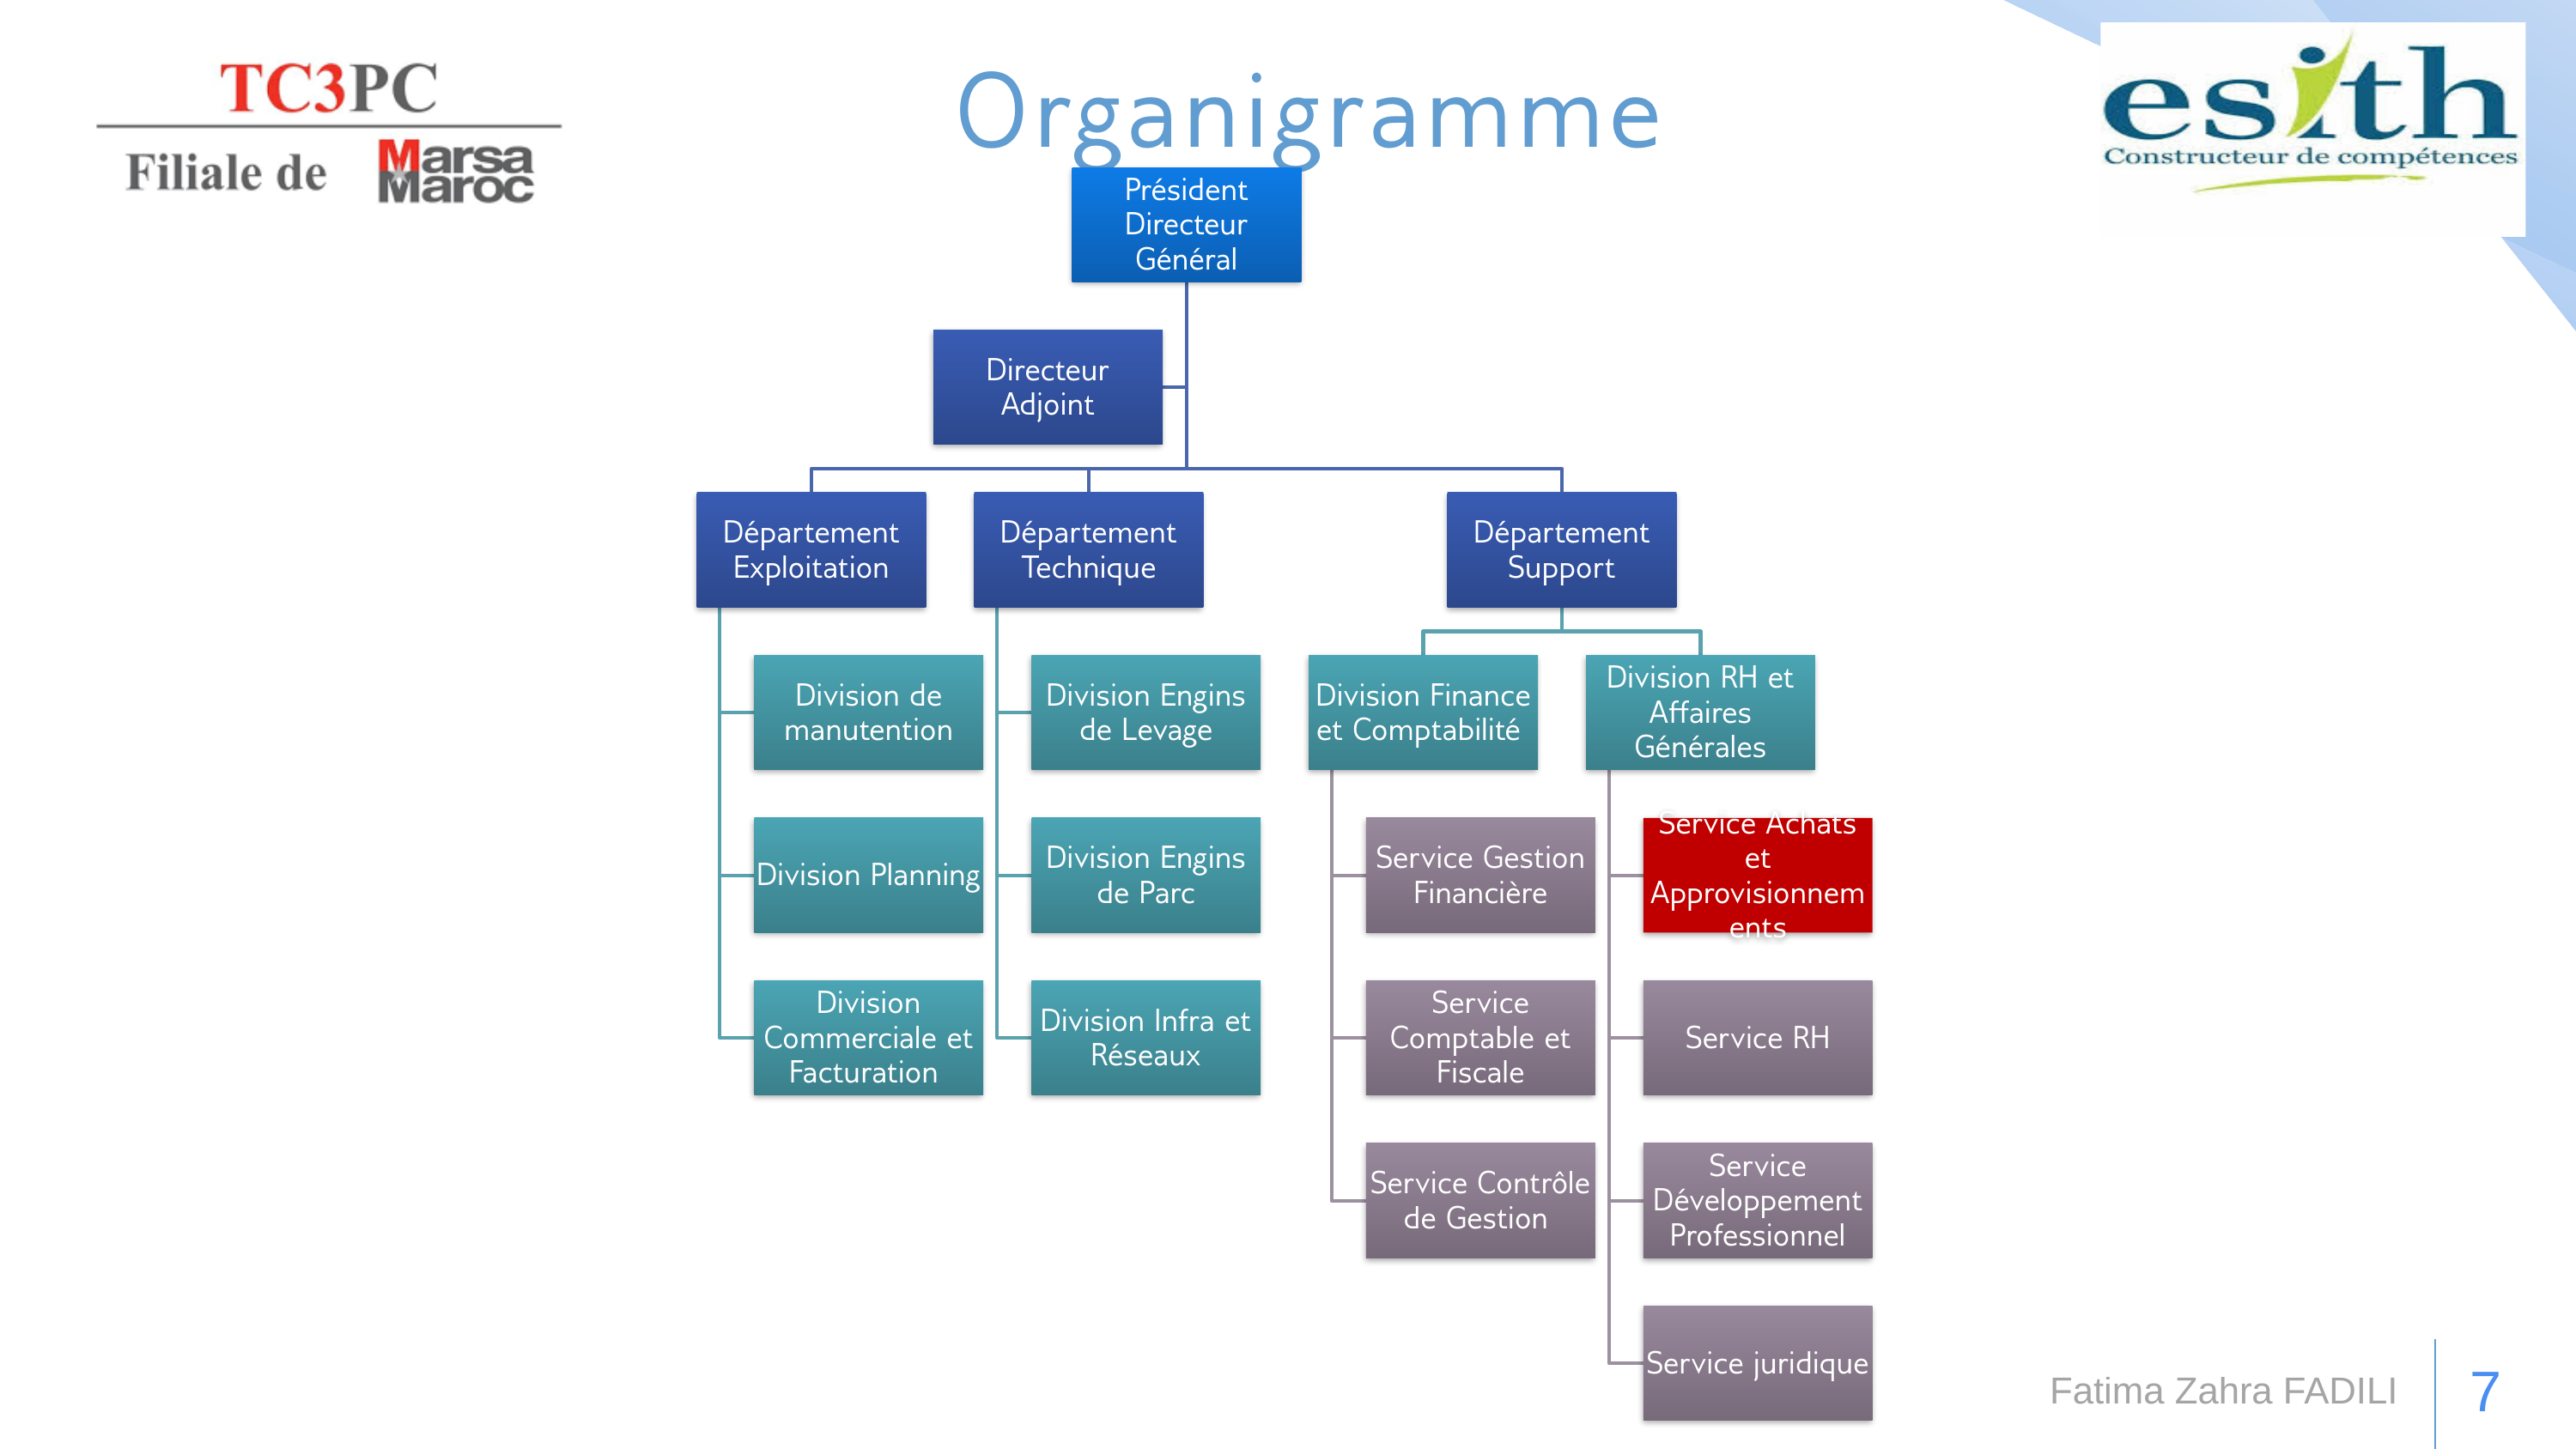

Organigramme
Président Directeur Général
Département Exploitation
Division de manutention
Division Planning
Division Commerciale et Facturation
Département Technique
Division Engins de Levage
Division Engins de Parc
Division Infra et Réseaux
Département Support
Division Finance et Comptabilité
Service Gestion Financière
Service Comptable et Fiscale
Service Contrôle de Gestion
Division RH et Affaires Générales
Service Achats et Approvisionnements
Service RH
Service Développement Professionnel
Service juridique
Directeur Adjoint
Fatima Zahra FADILI
7